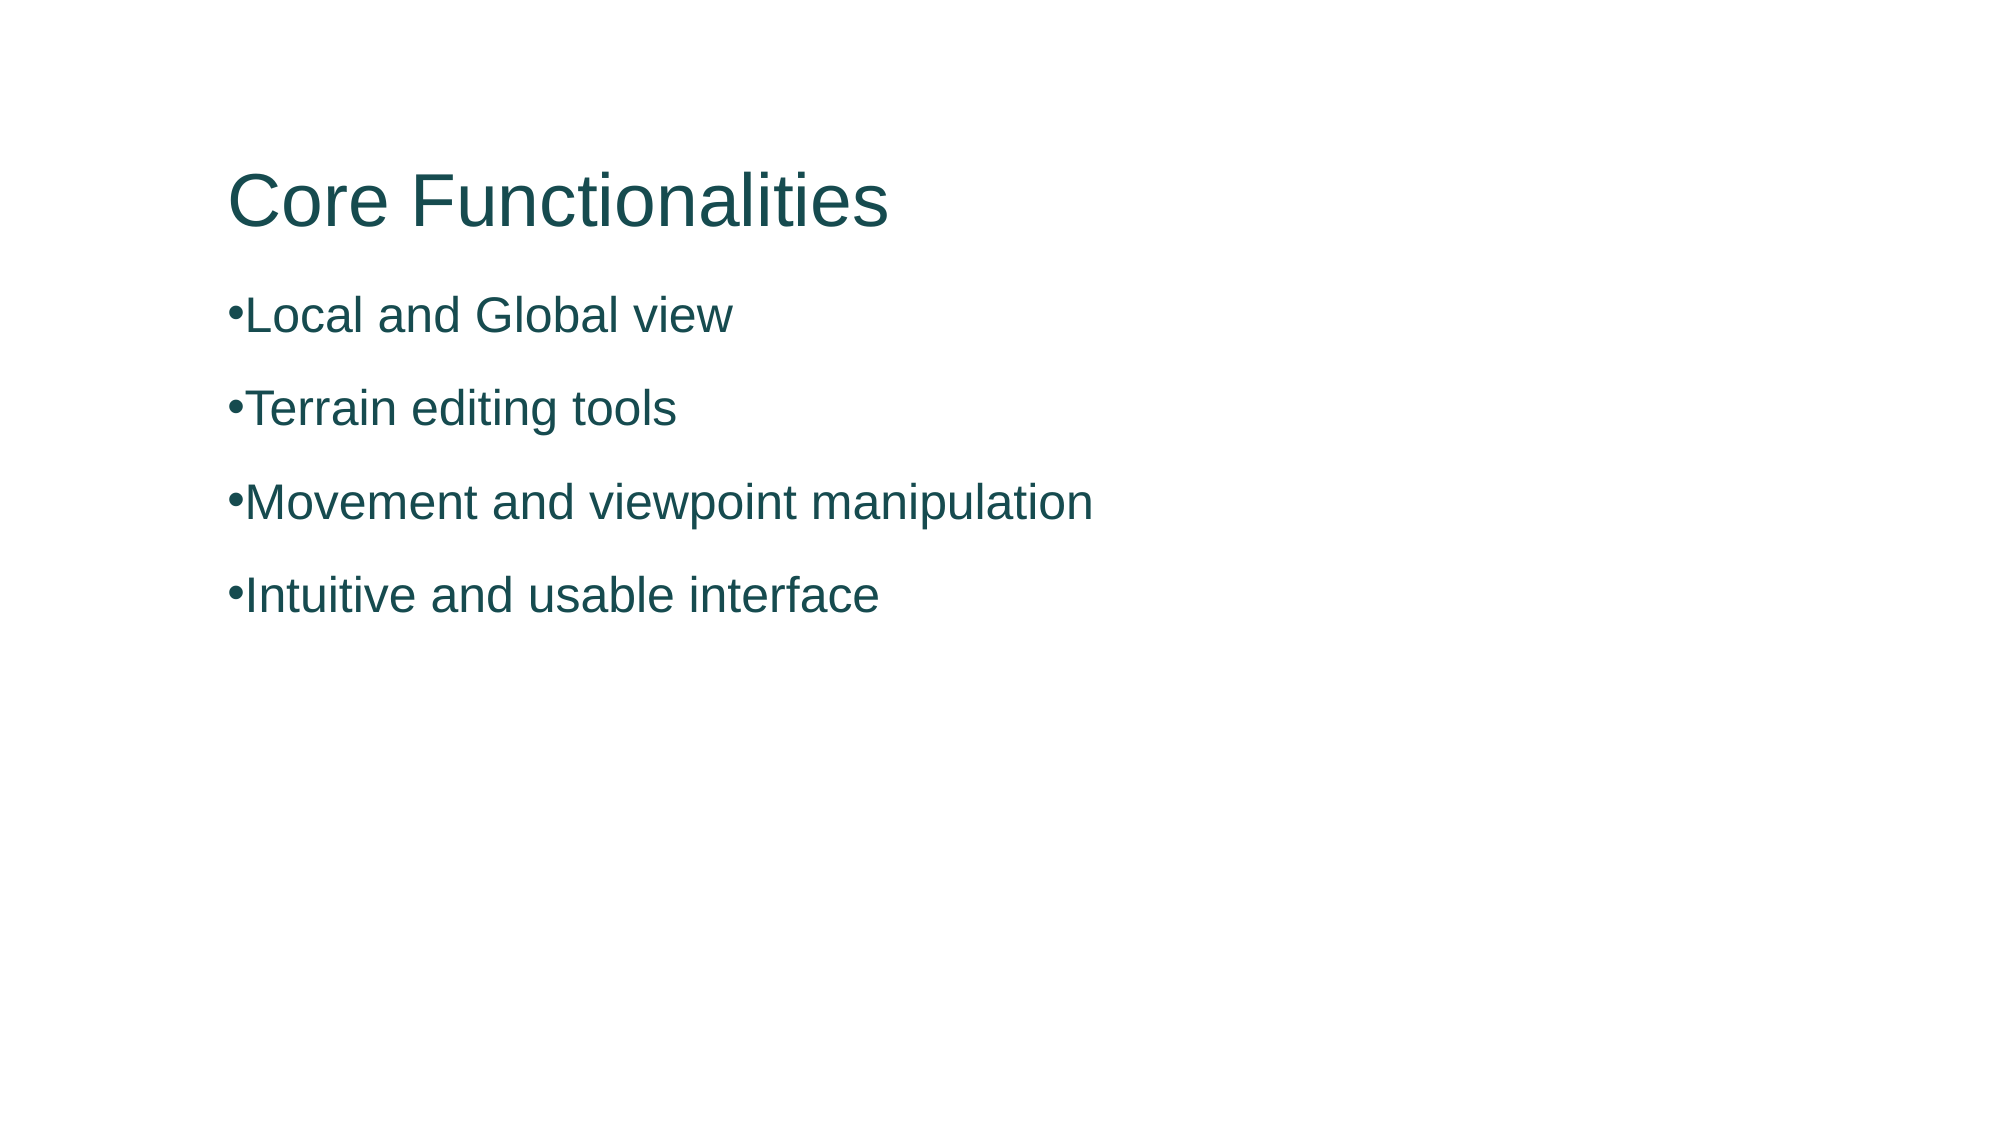

Core Functionalities
Local and Global view
Terrain editing tools
Movement and viewpoint manipulation
Intuitive and usable interface